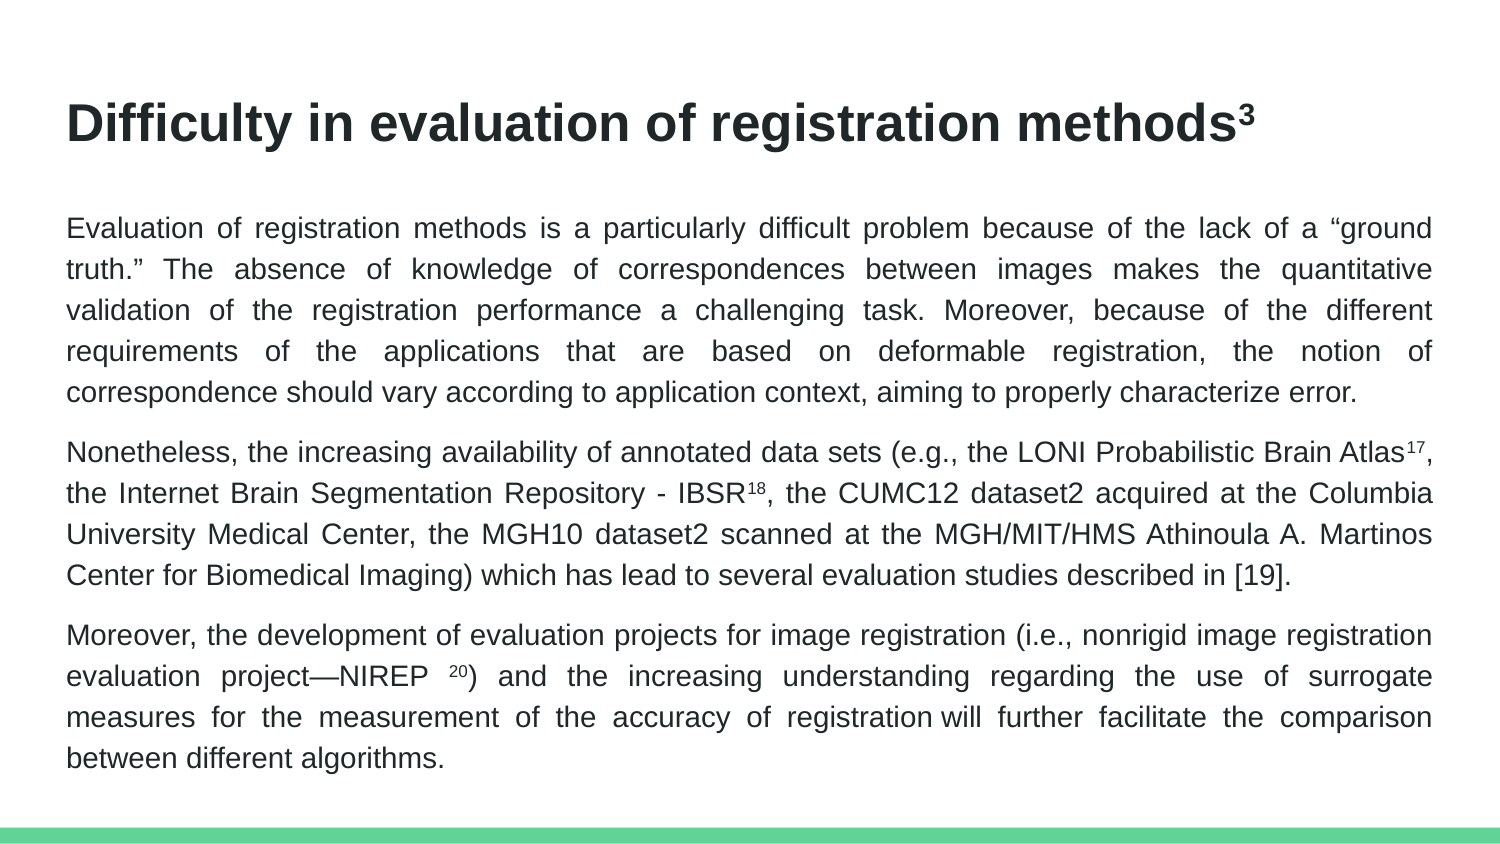

# Difficulty in evaluation of registration methods3
Evaluation of registration methods is a particularly difficult problem because of the lack of a “ground truth.” The absence of knowledge of correspondences between images makes the quantitative validation of the registration performance a challenging task. Moreover, because of the different requirements of the applications that are based on deformable registration, the notion of correspondence should vary according to application context, aiming to properly characterize error.
Nonetheless, the increasing availability of annotated data sets (e.g., the LONI Probabilistic Brain Atlas17, the Internet Brain Segmentation Repository - IBSR18, the CUMC12 dataset2 acquired at the Columbia University Medical Center, the MGH10 dataset2 scanned at the MGH/MIT/HMS Athinoula A. Martinos Center for Biomedical Imaging) which has lead to several evaluation studies described in [19].
Moreover, the development of evaluation projects for image registration (i.e., nonrigid image registration evaluation project—NIREP 20) and the increasing understanding regarding the use of surrogate measures for the measurement of the accuracy of registration will further facilitate the comparison between different algorithms.